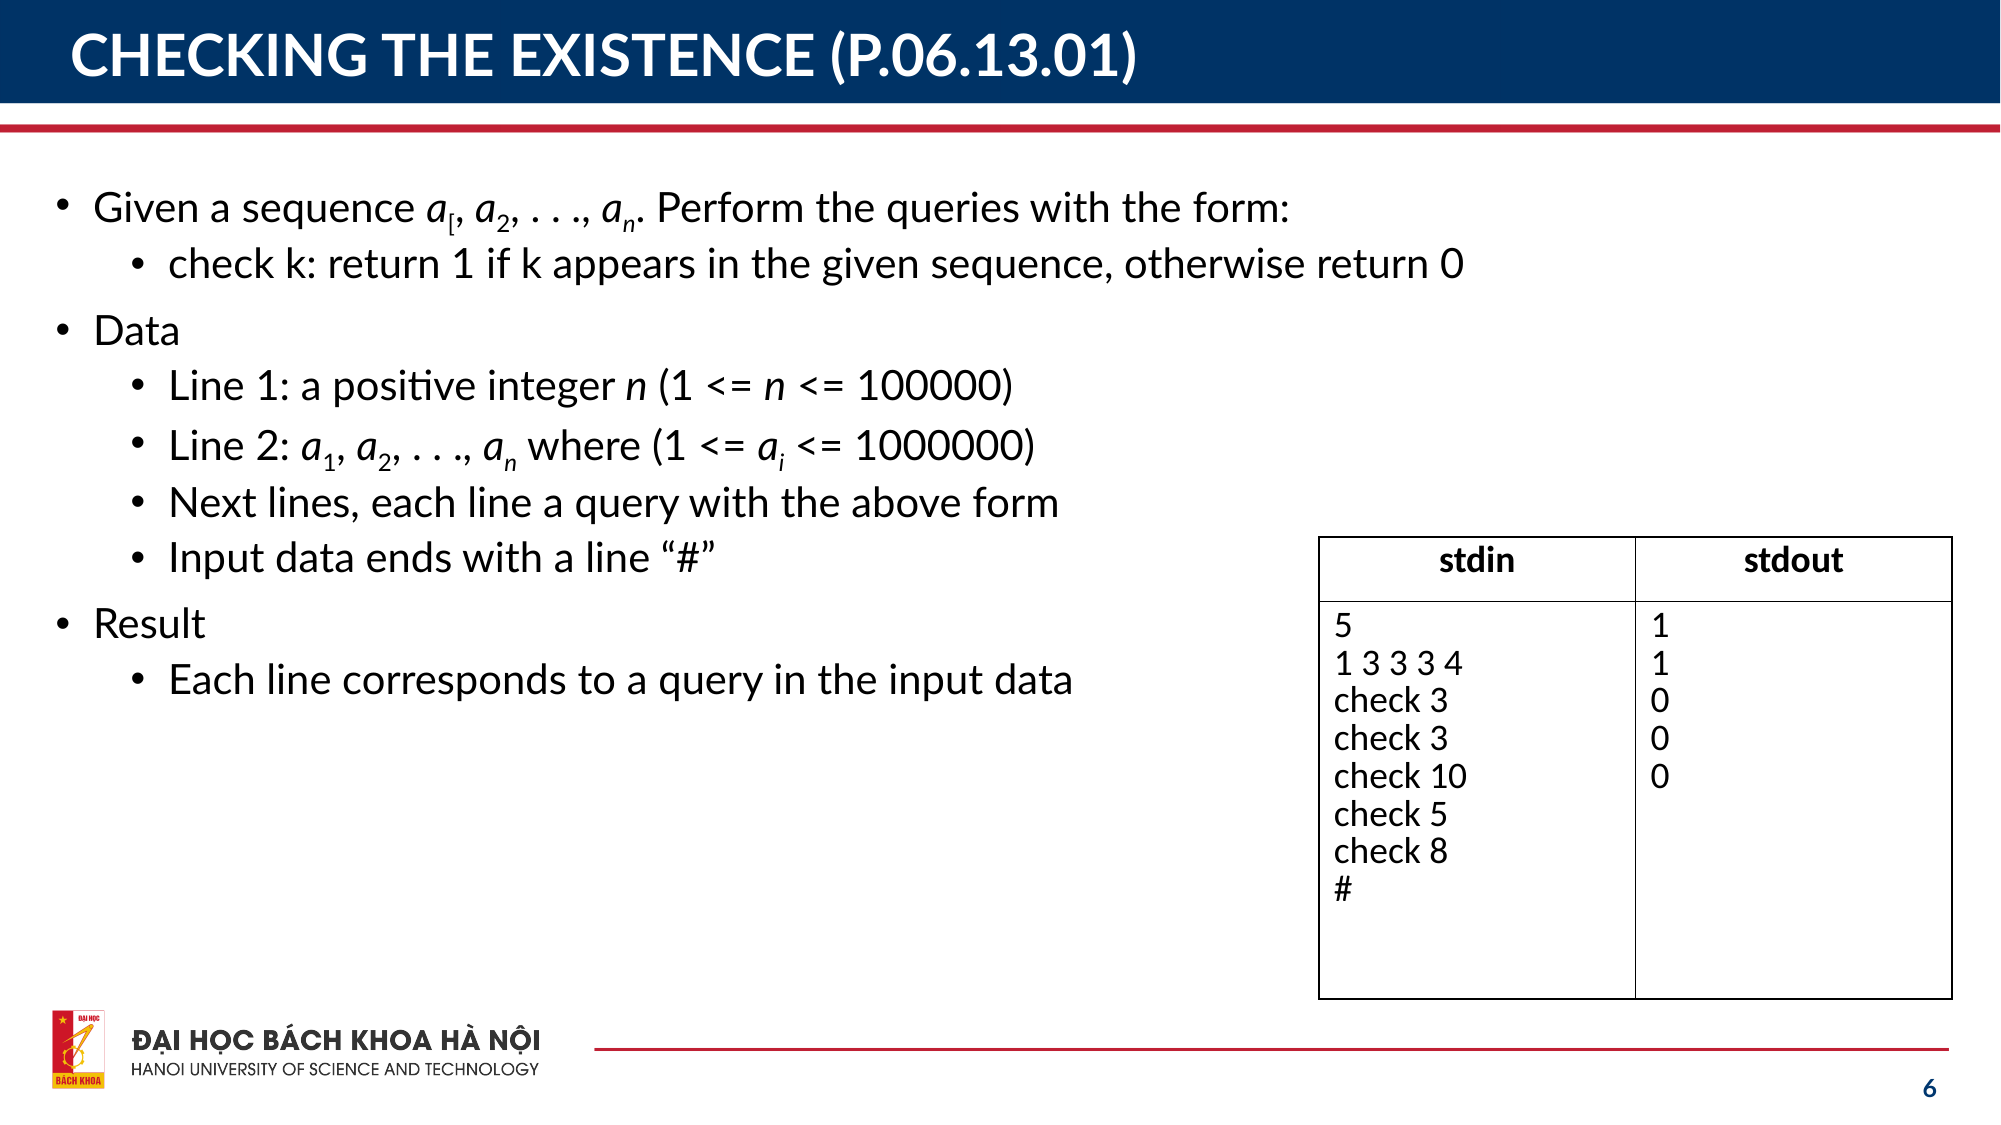

# CHECKING THE EXISTENCE (P.06.13.01)
Given a sequence a[, a2, . . ., an. Perform the queries with the form:
check k: return 1 if k appears in the given sequence, otherwise return 0
Data
Line 1: a positive integer n (1 <= n <= 100000)
Line 2: a1, a2, . . ., an where (1 <= ai <= 1000000)
Next lines, each line a query with the above form
Input data ends with a line “#”
Result
Each line corresponds to a query in the input data
| stdin | stdout |
| --- | --- |
| 5 1 3 3 3 4 check 3 check 3 check 10 check 5 check 8 # | 1 1 0 0 0 |
6